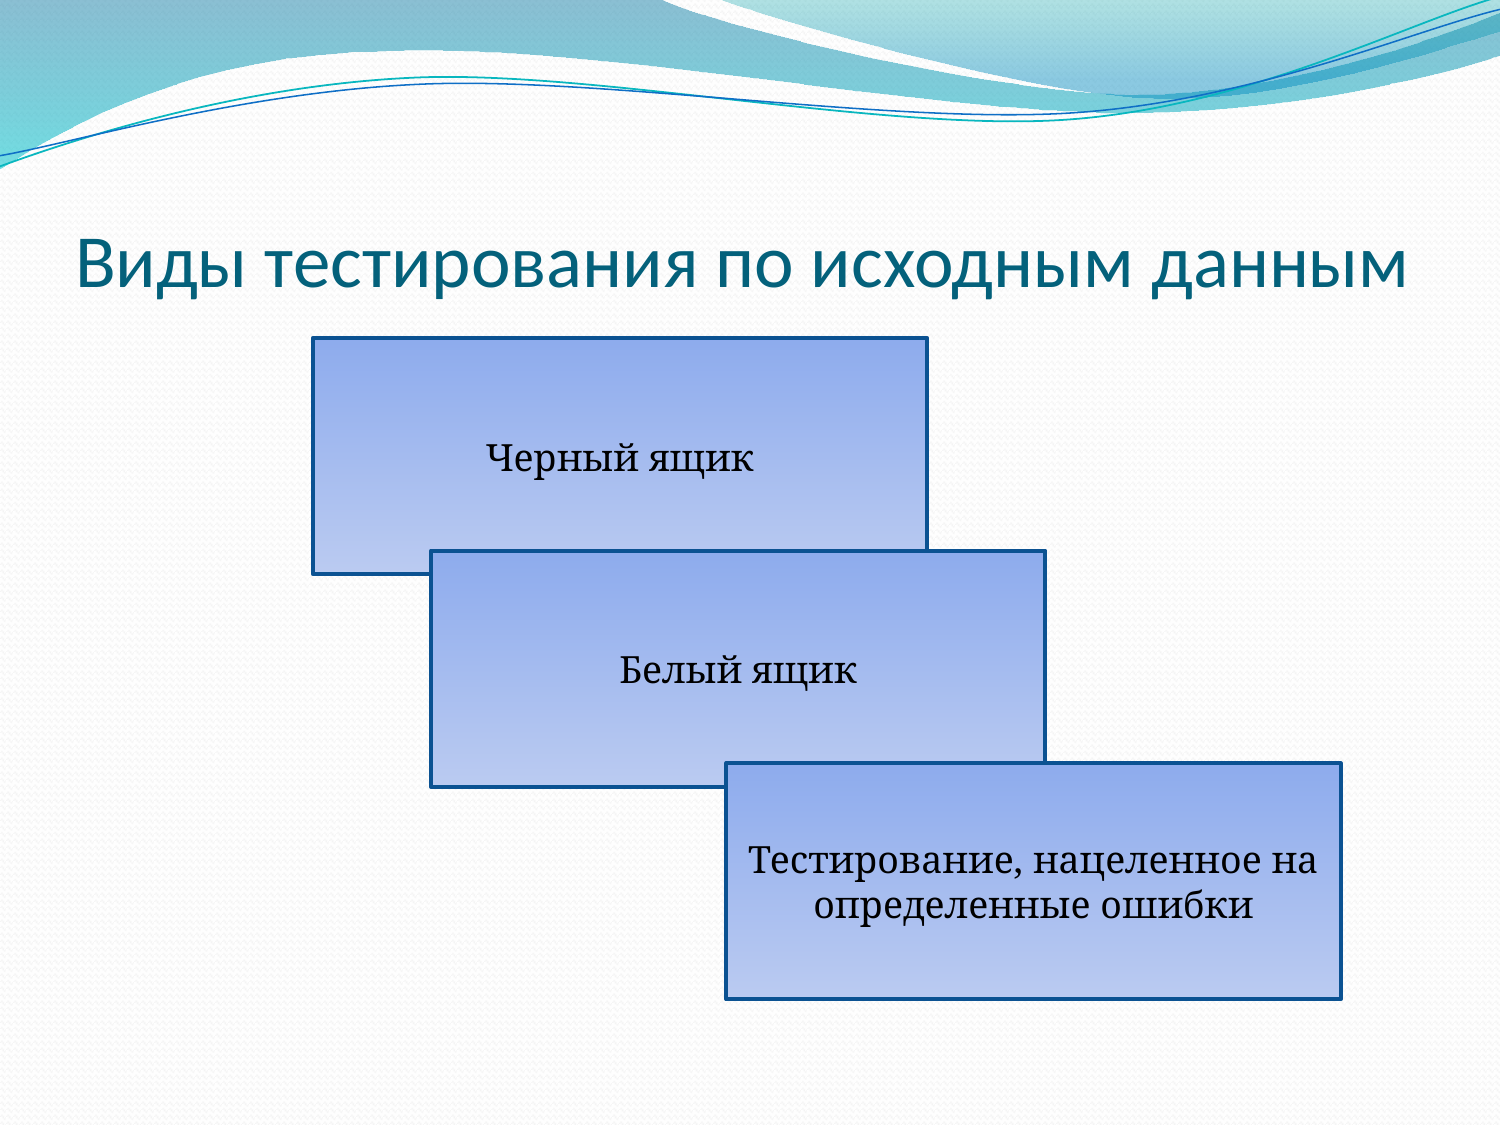

# Виды тестирования по исходным данным
Черный ящик
Белый ящик
Тестирование, нацеленное на определенные ошибки